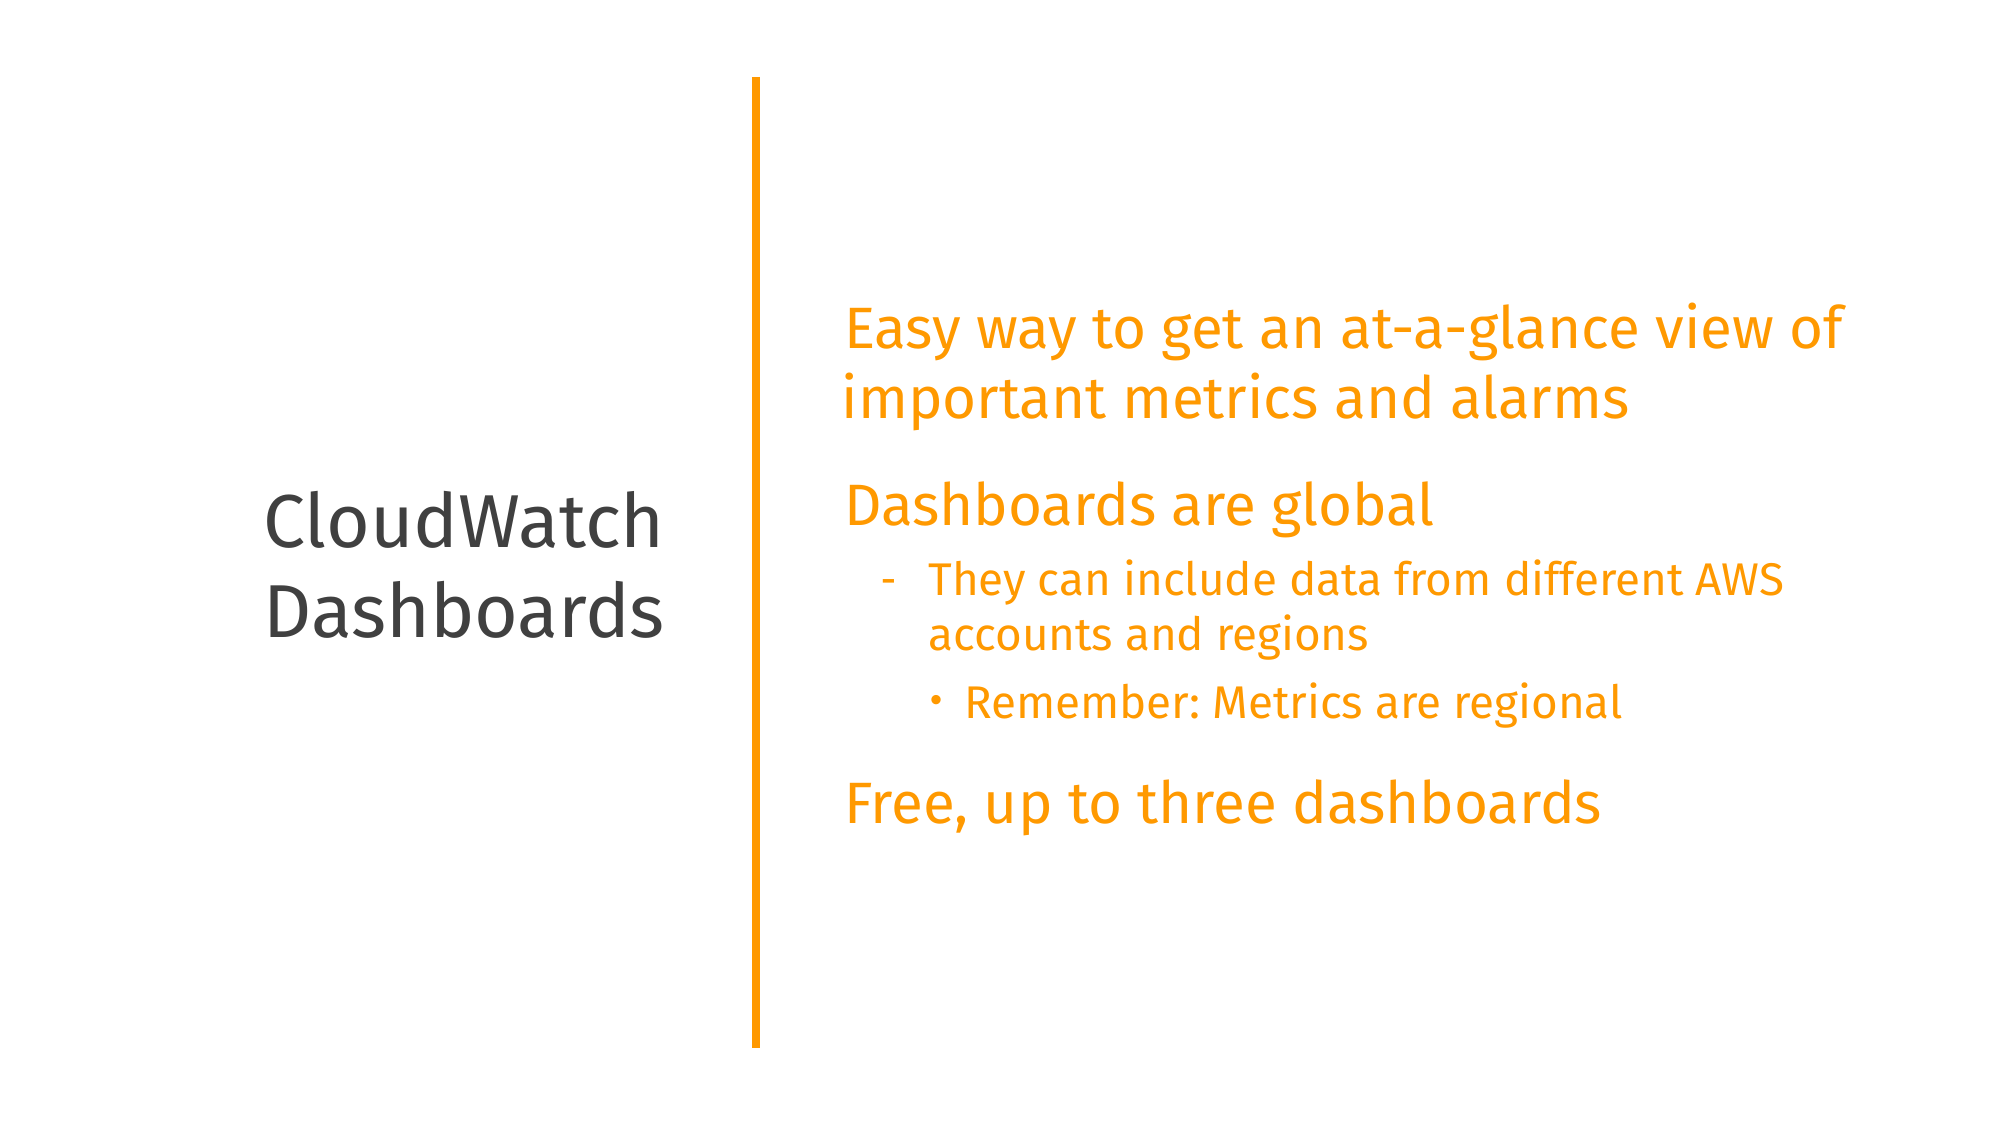

CloudWatch Dashboards
Easy way to get an at-a-glance view of important metrics and alarms
Dashboards are global
They can include data from different AWS accounts and regions
Remember: Metrics are regional
Free, up to three dashboards